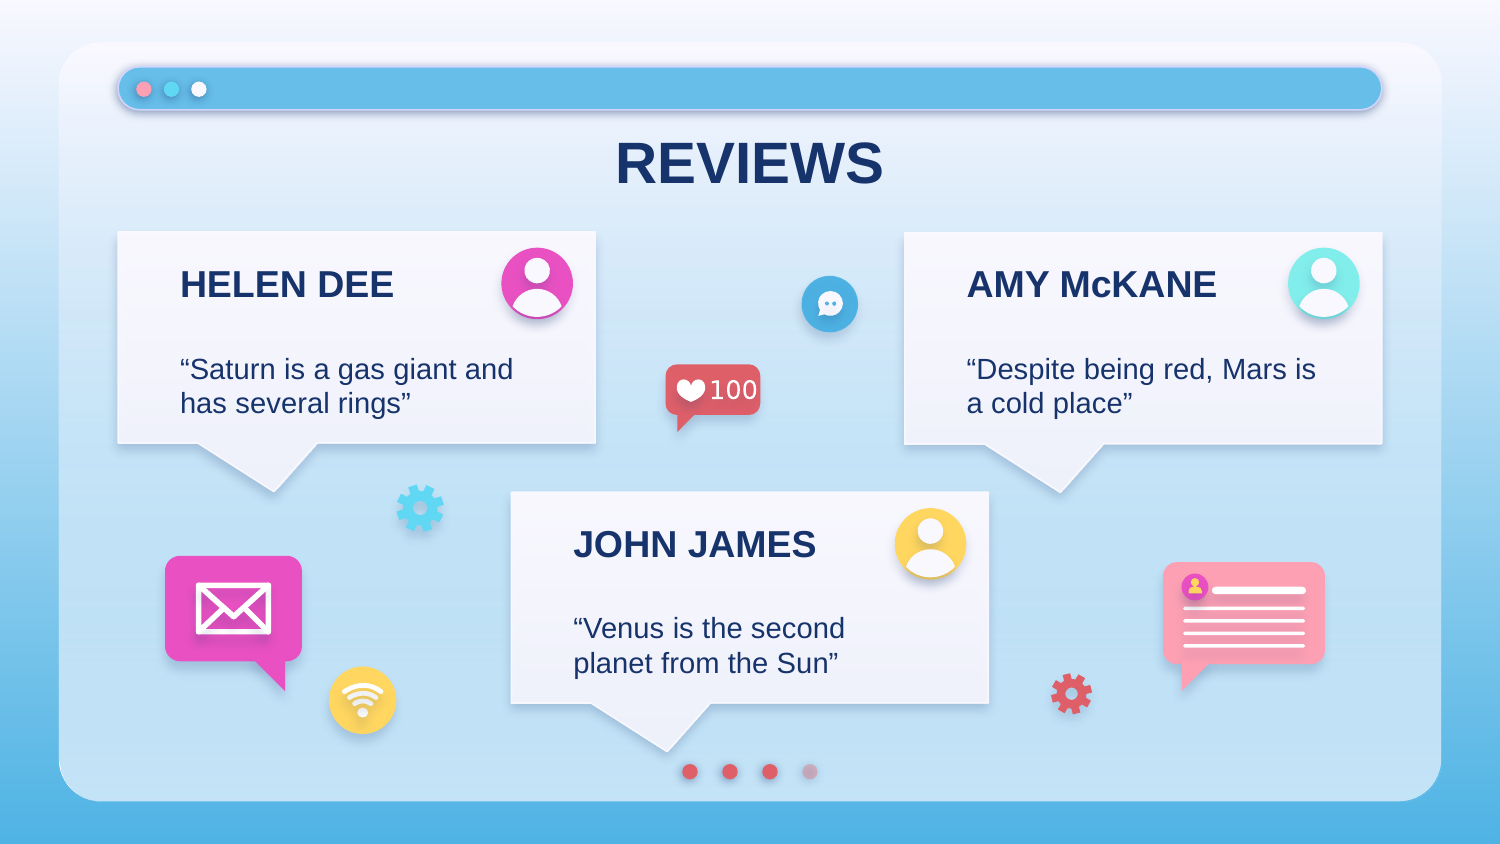

# REVIEWS

HELEN DEE
AMY McKANE

“Saturn is a gas giant and has several rings”
“Despite being red, Mars is a cold place”

JOHN JAMES

“Venus is the second planet from the Sun”